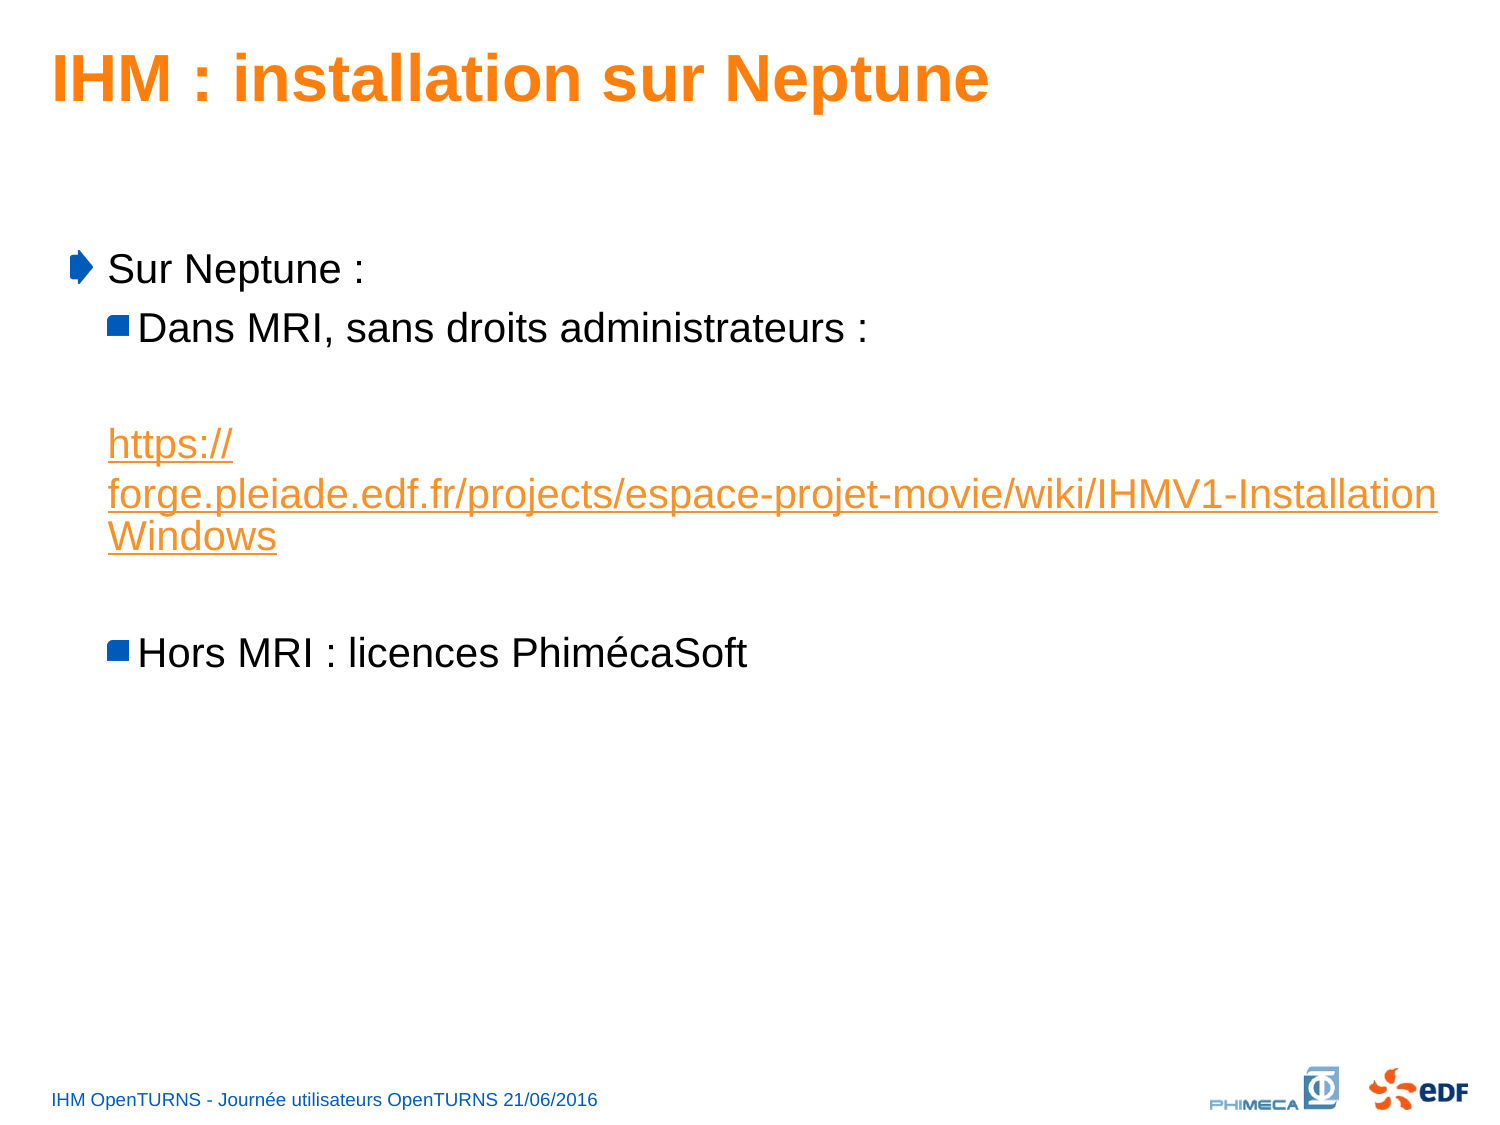

# IHM : installation sur Neptune
Sur Neptune :
Dans MRI, sans droits administrateurs :

https://forge.pleiade.edf.fr/projects/espace-projet-movie/wiki/IHMV1-InstallationWindows

Hors MRI : licences PhimécaSoft
IHM OpenTURNS - Journée utilisateurs OpenTURNS 21/06/2016